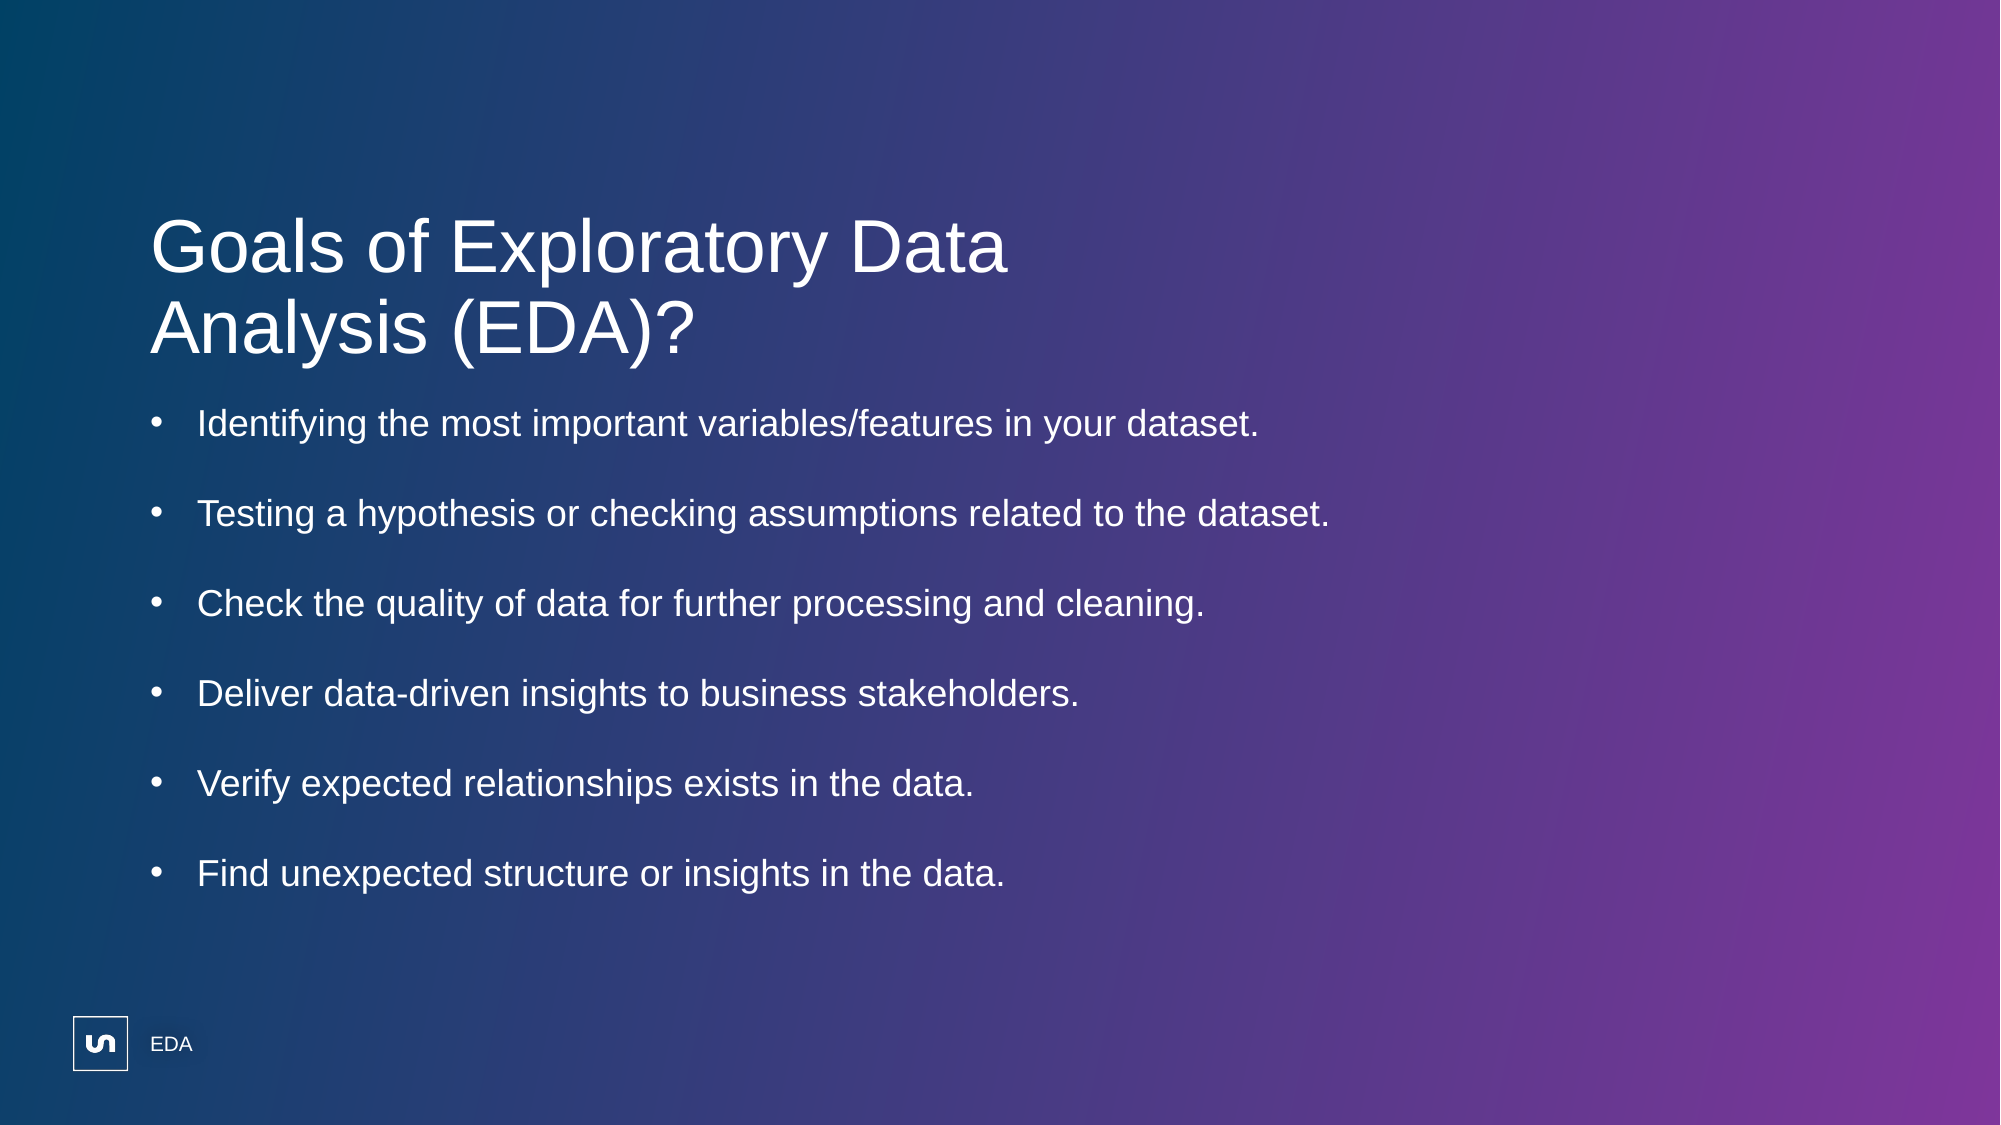

# Goals of Exploratory Data Analysis (EDA)?
Identifying the most important variables/features in your dataset.

Testing a hypothesis or checking assumptions related to the dataset.

Check the quality of data for further processing and cleaning.

Deliver data-driven insights to business stakeholders.

Verify expected relationships exists in the data.

Find unexpected structure or insights in the data.
EDA